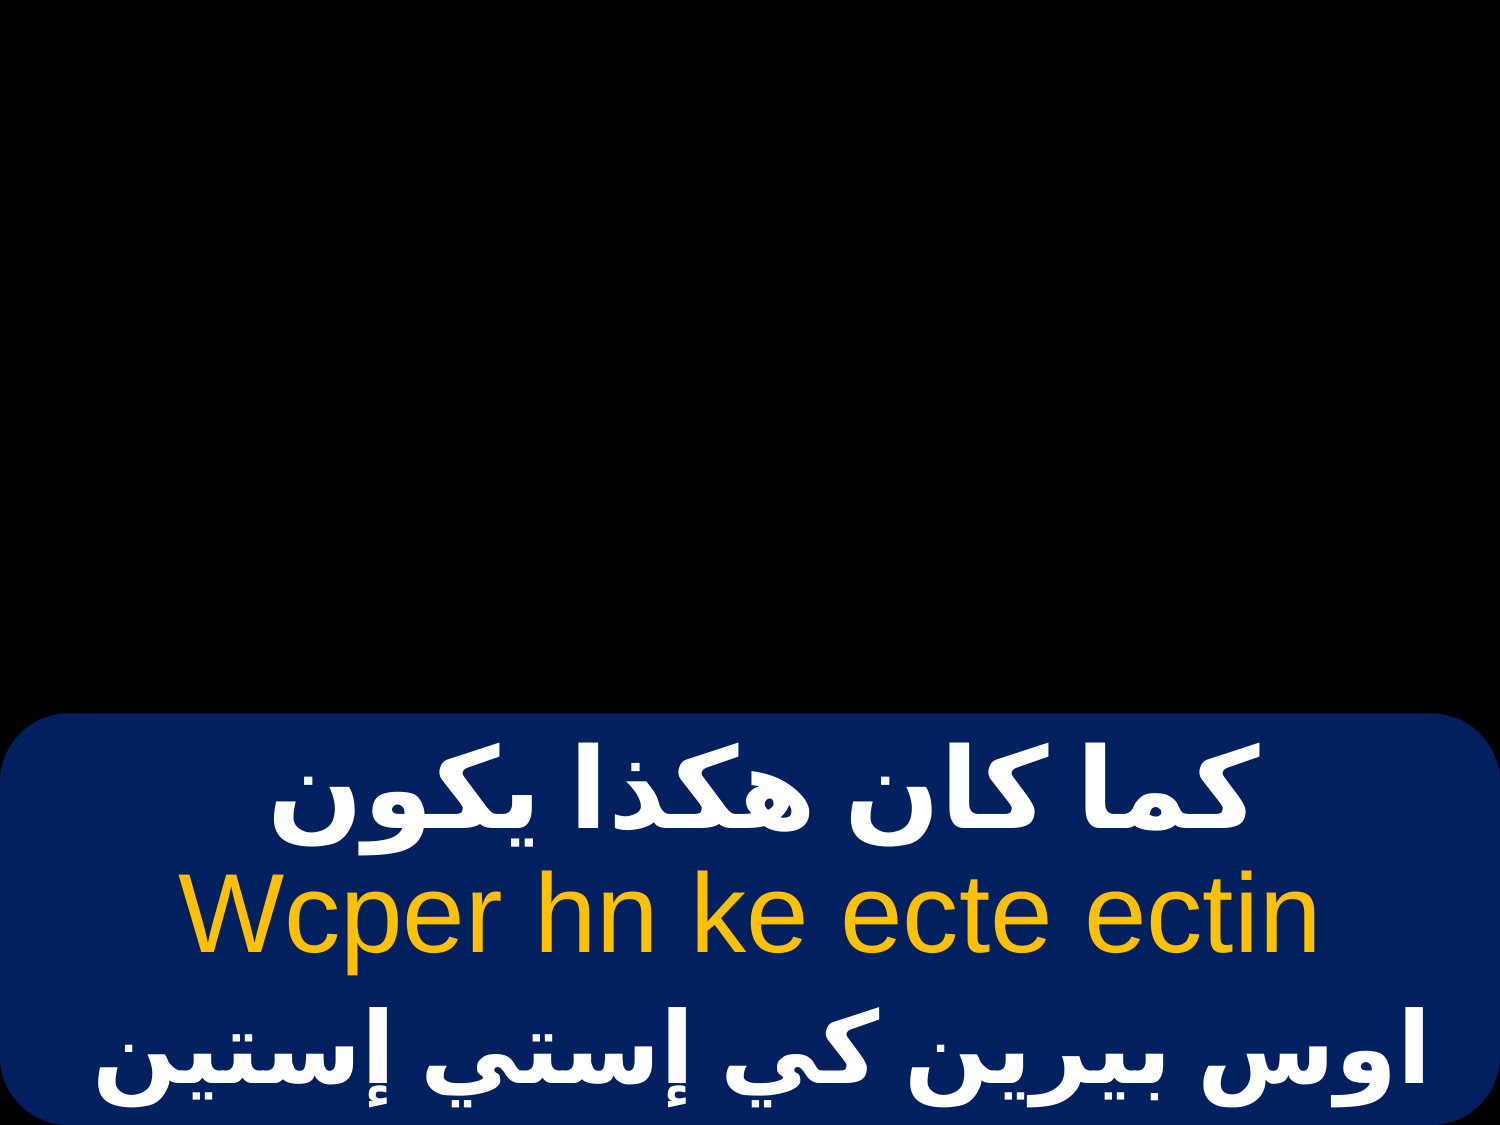

# كما كان هكذا يكون
Wcper hn ke ecte ectin
اوس بيرين كي إستي إستين